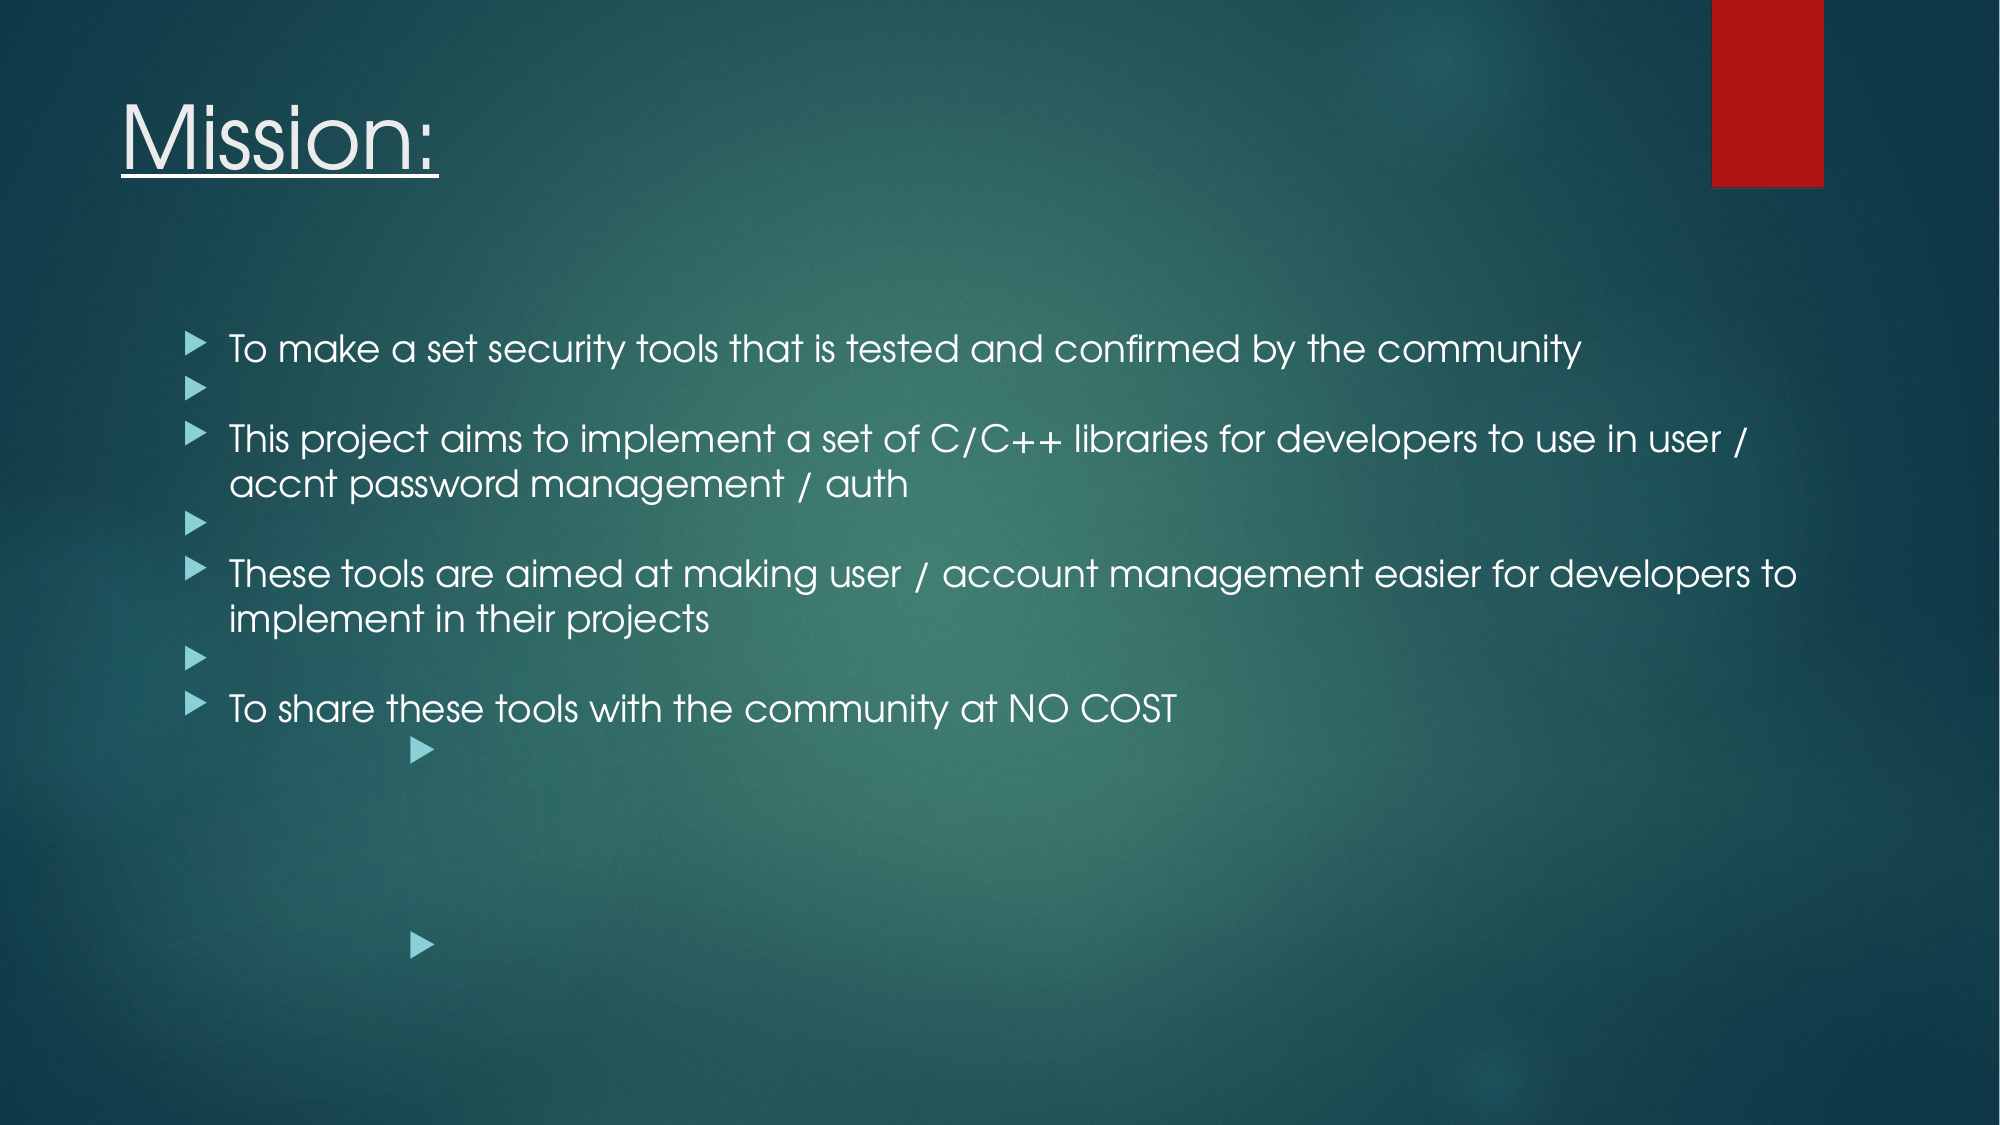

Mission:
To make a set security tools that is tested and confirmed by the community

This project aims to implement a set of C/C++ libraries for developers to use in user / accnt password management / auth

These tools are aimed at making user / account management easier for developers to implement in their projects

To share these tools with the community at NO COST